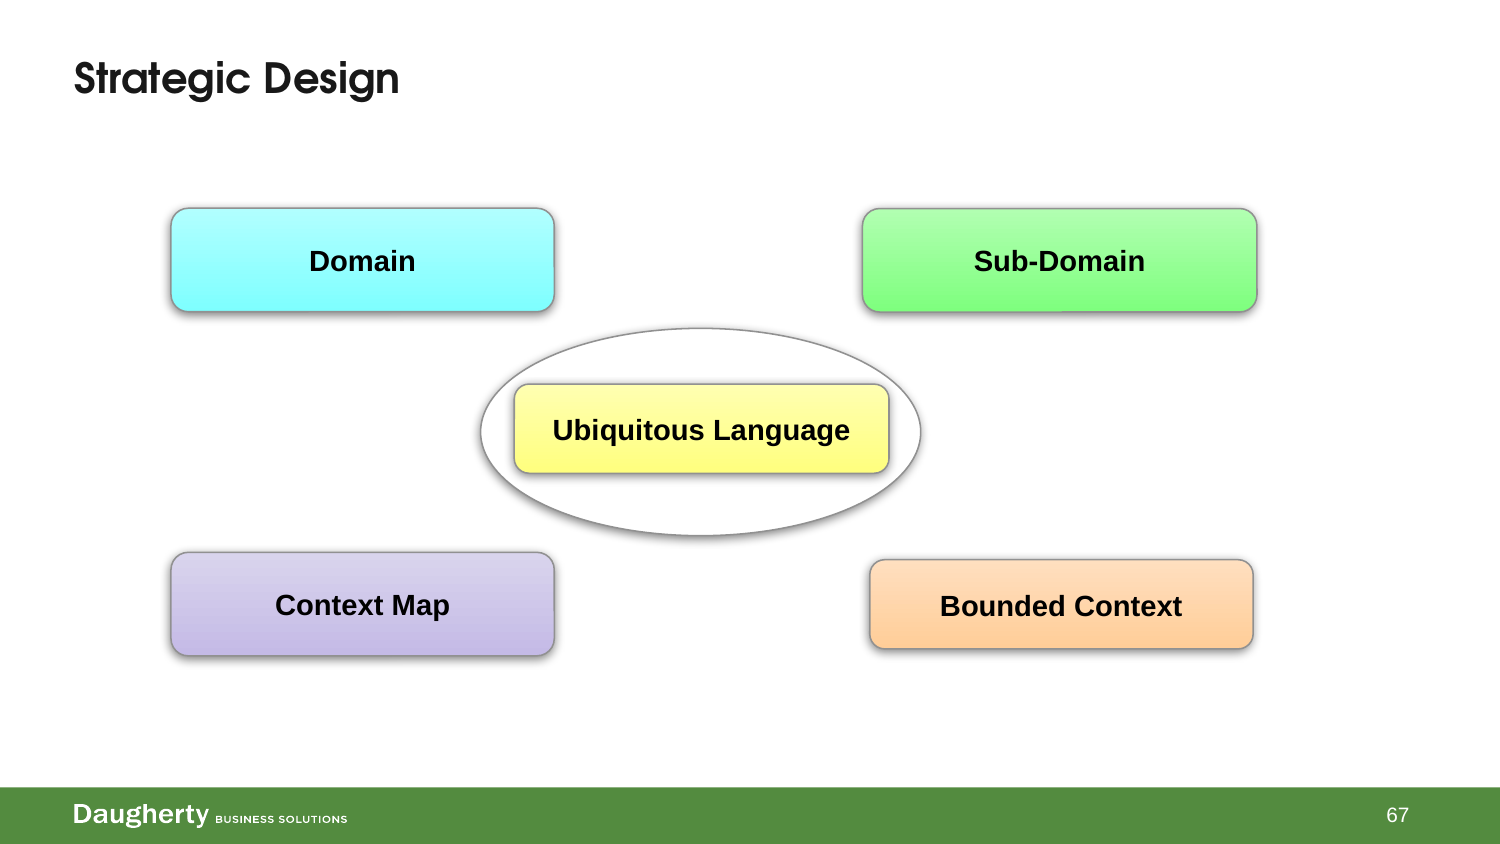

Strategic Design

Domain
Sub-Domain

Ubiquitous Language
Context Map
Bounded Context
67